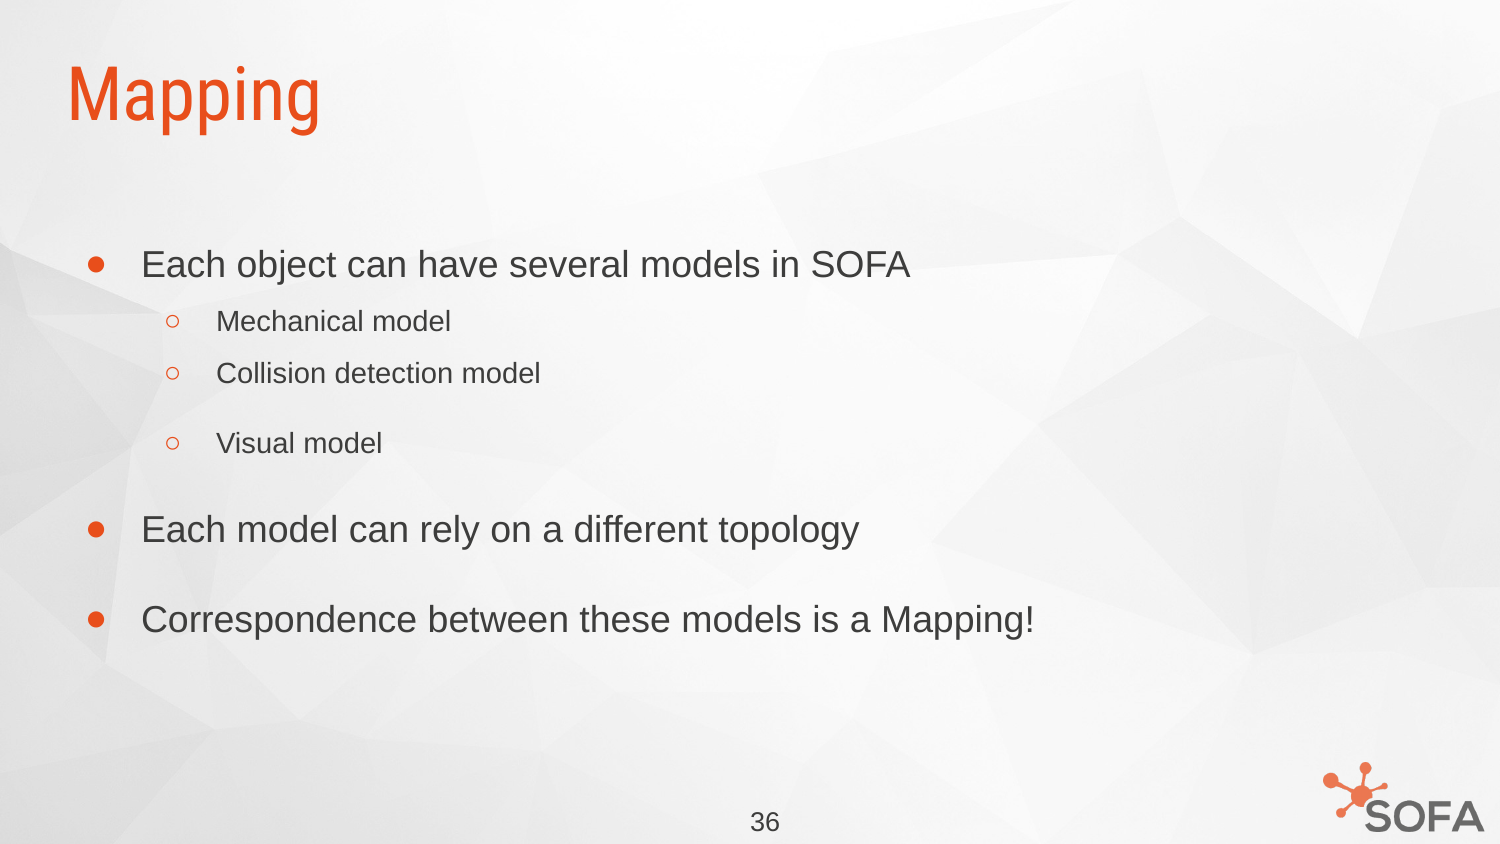

# Mapping
Each object can have several models in SOFA
Mechanical model
Collision detection model
Visual model
Each model can rely on a different topology
Correspondence between these models is a Mapping!
36